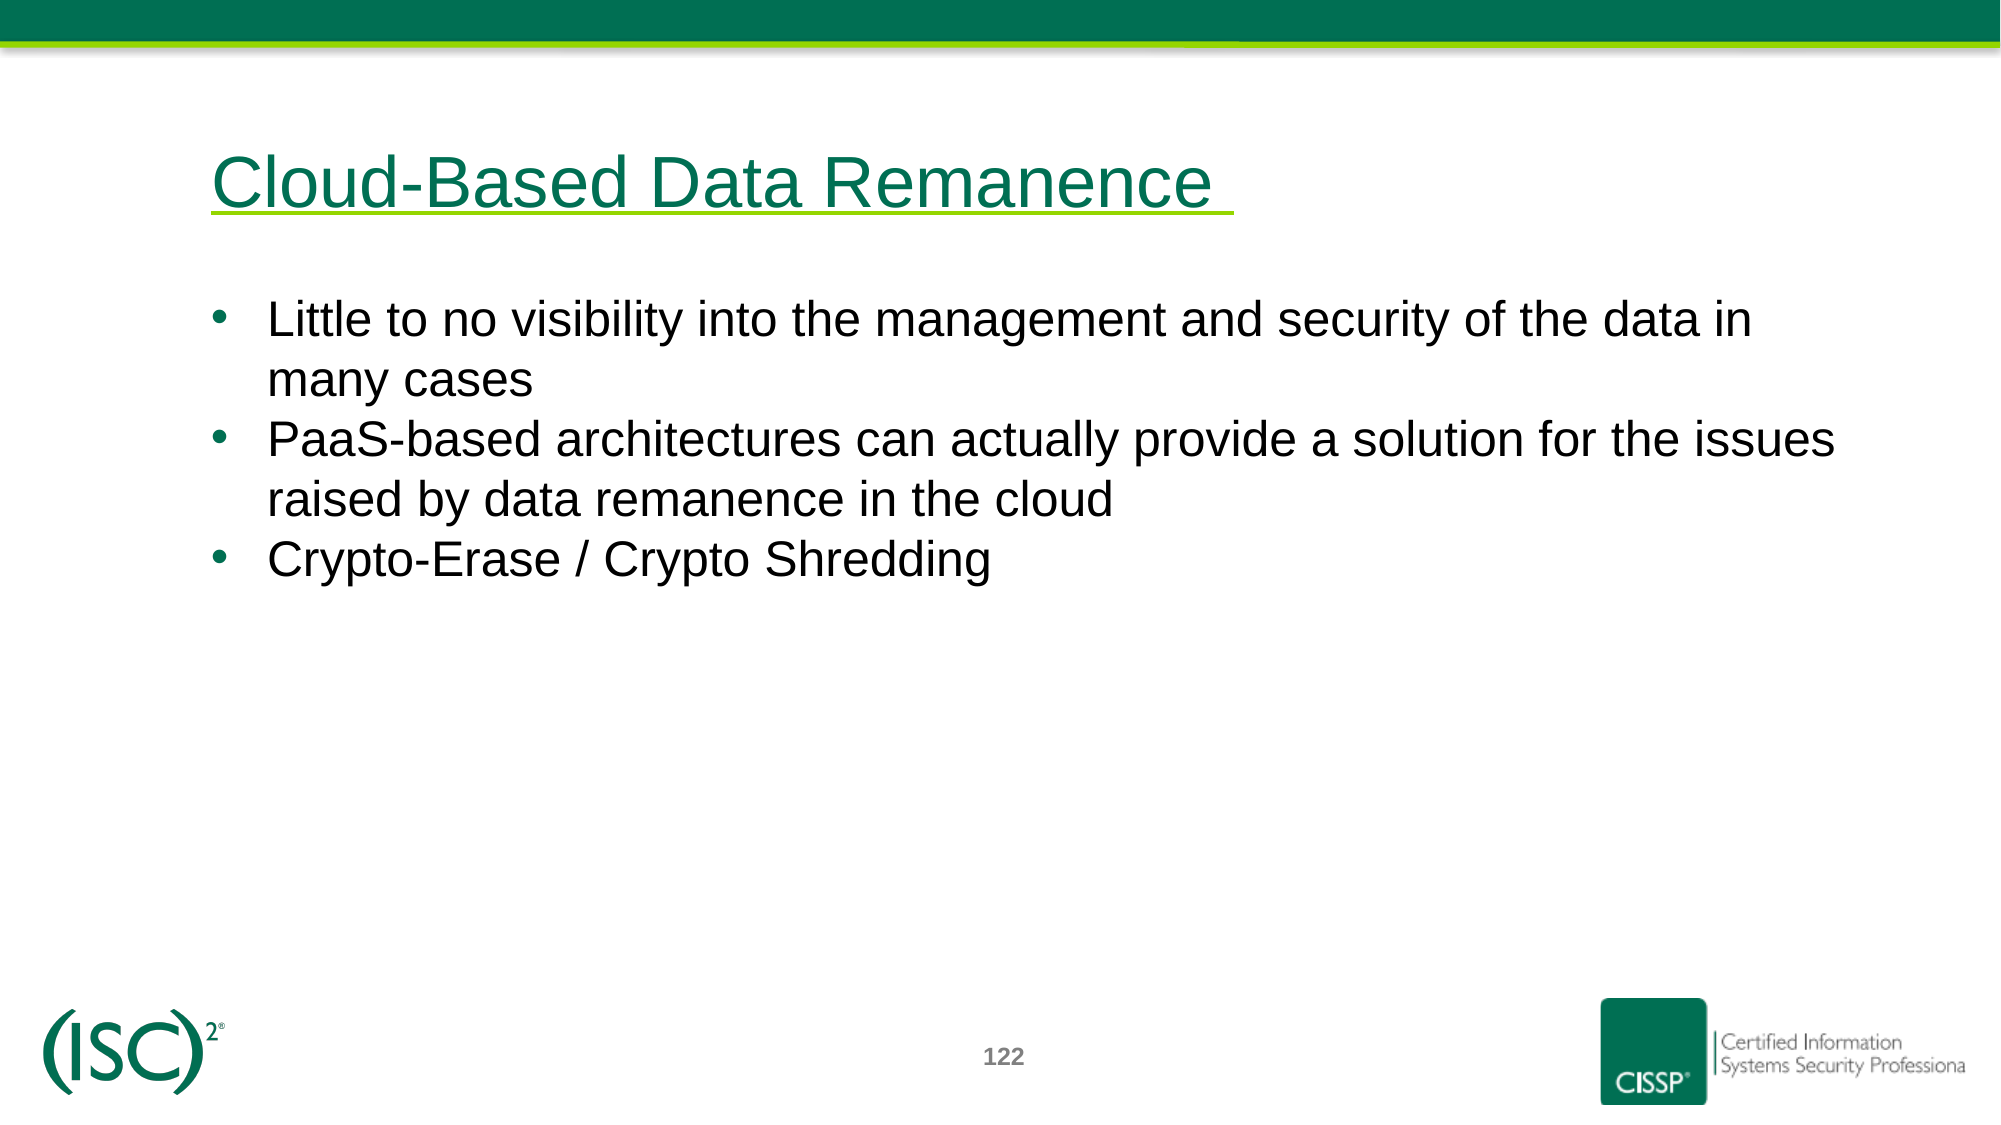

# Cloud-Based Data Remanence
Little to no visibility into the management and security of the data in many cases
PaaS-based architectures can actually provide a solution for the issues raised by data remanence in the cloud
Crypto-Erase / Crypto Shredding